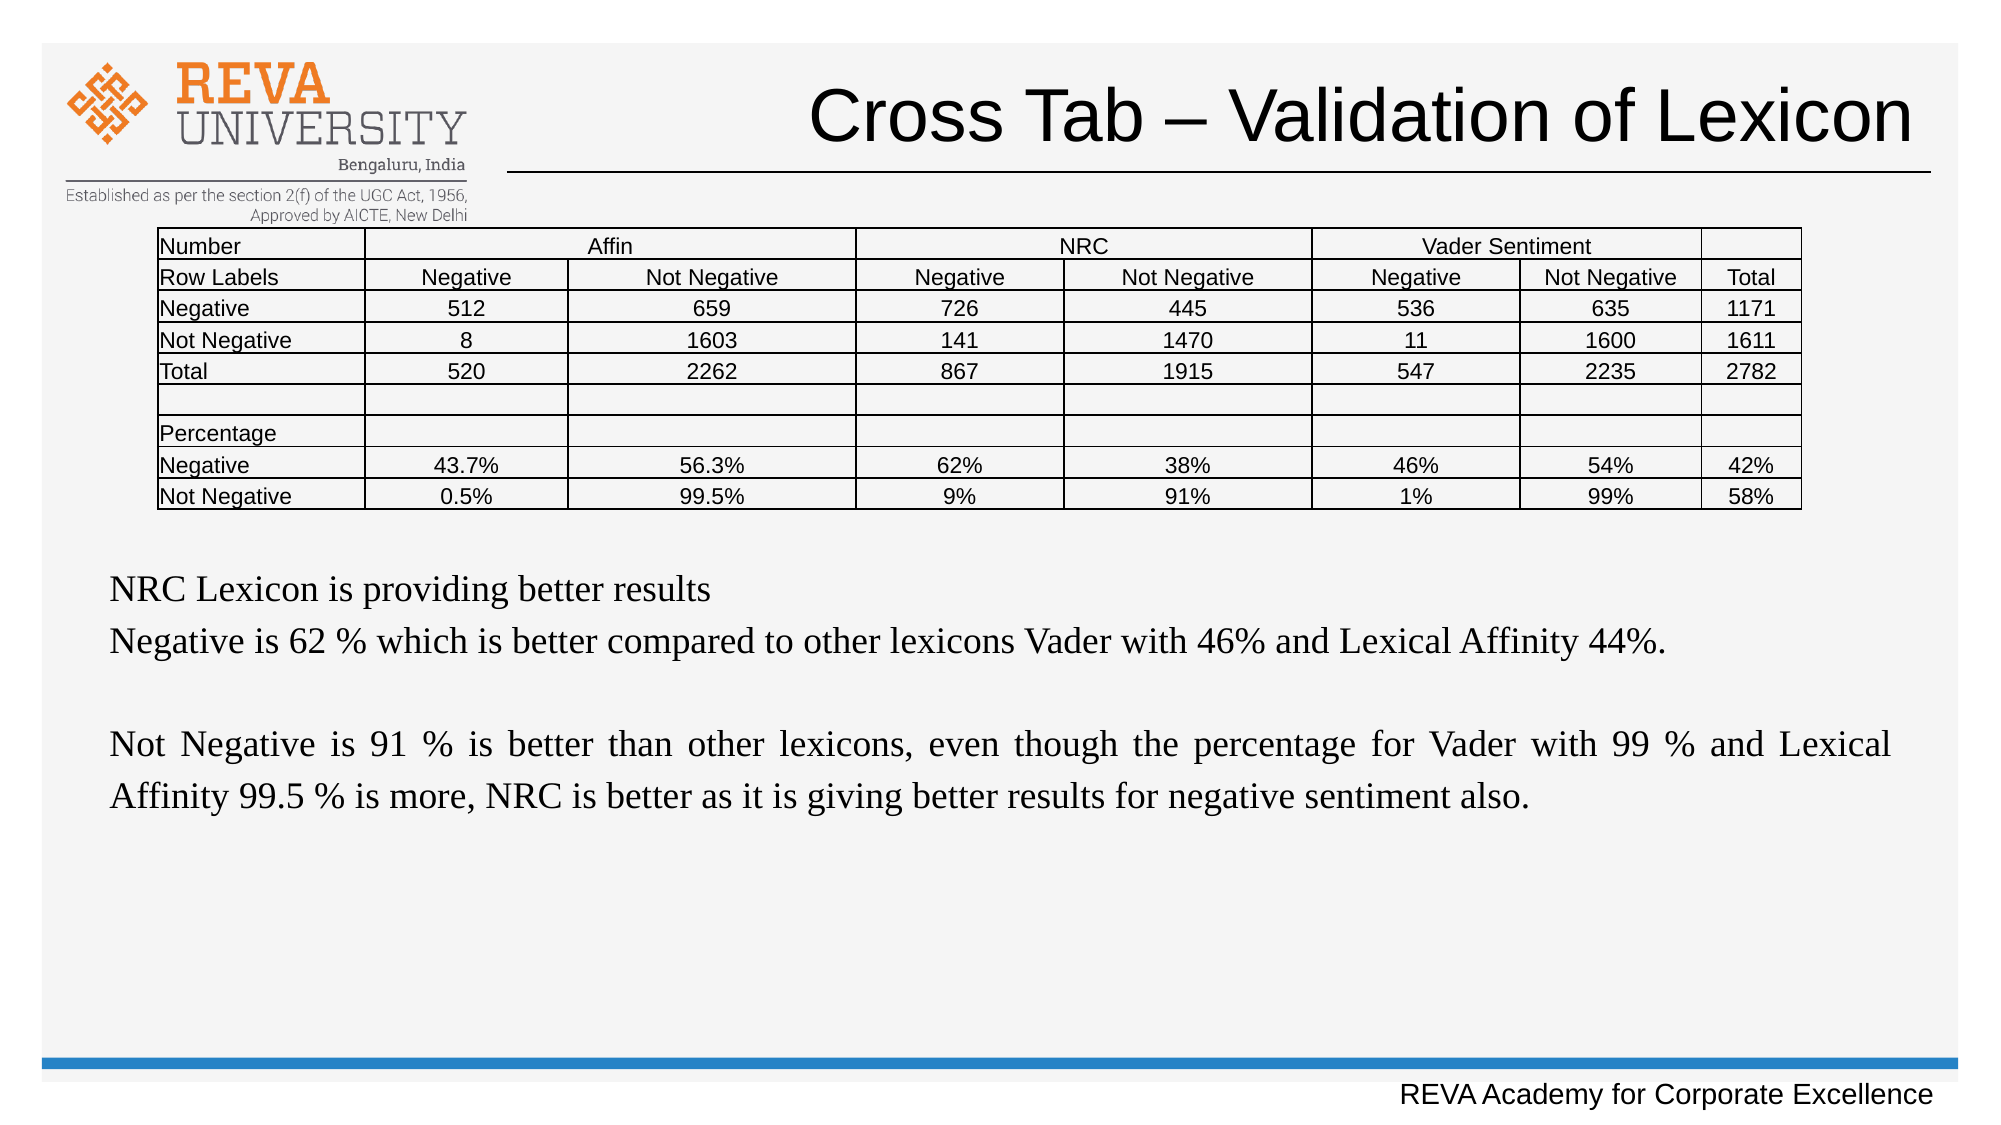

# Cross Tab – Validation of Lexicon
| Number | Affin |  | NRC |  | Vader Sentiment |  |  |
| --- | --- | --- | --- | --- | --- | --- | --- |
| Row Labels | Negative | Not Negative | Negative | Not Negative | Negative | Not Negative | Total |
| Negative | 512 | 659 | 726 | 445 | 536 | 635 | 1171 |
| Not Negative | 8 | 1603 | 141 | 1470 | 11 | 1600 | 1611 |
| Total | 520 | 2262 | 867 | 1915 | 547 | 2235 | 2782 |
|  |  |  |  |  |  |  |  |
| Percentage |  |  |  |  |  |  |  |
| Negative | 43.7% | 56.3% | 62% | 38% | 46% | 54% | 42% |
| Not Negative | 0.5% | 99.5% | 9% | 91% | 1% | 99% | 58% |
NRC Lexicon is providing better results
Negative is 62 % which is better compared to other lexicons Vader with 46% and Lexical Affinity 44%.

Not Negative is 91 % is better than other lexicons, even though the percentage for Vader with 99 % and Lexical Affinity 99.5 % is more, NRC is better as it is giving better results for negative sentiment also.